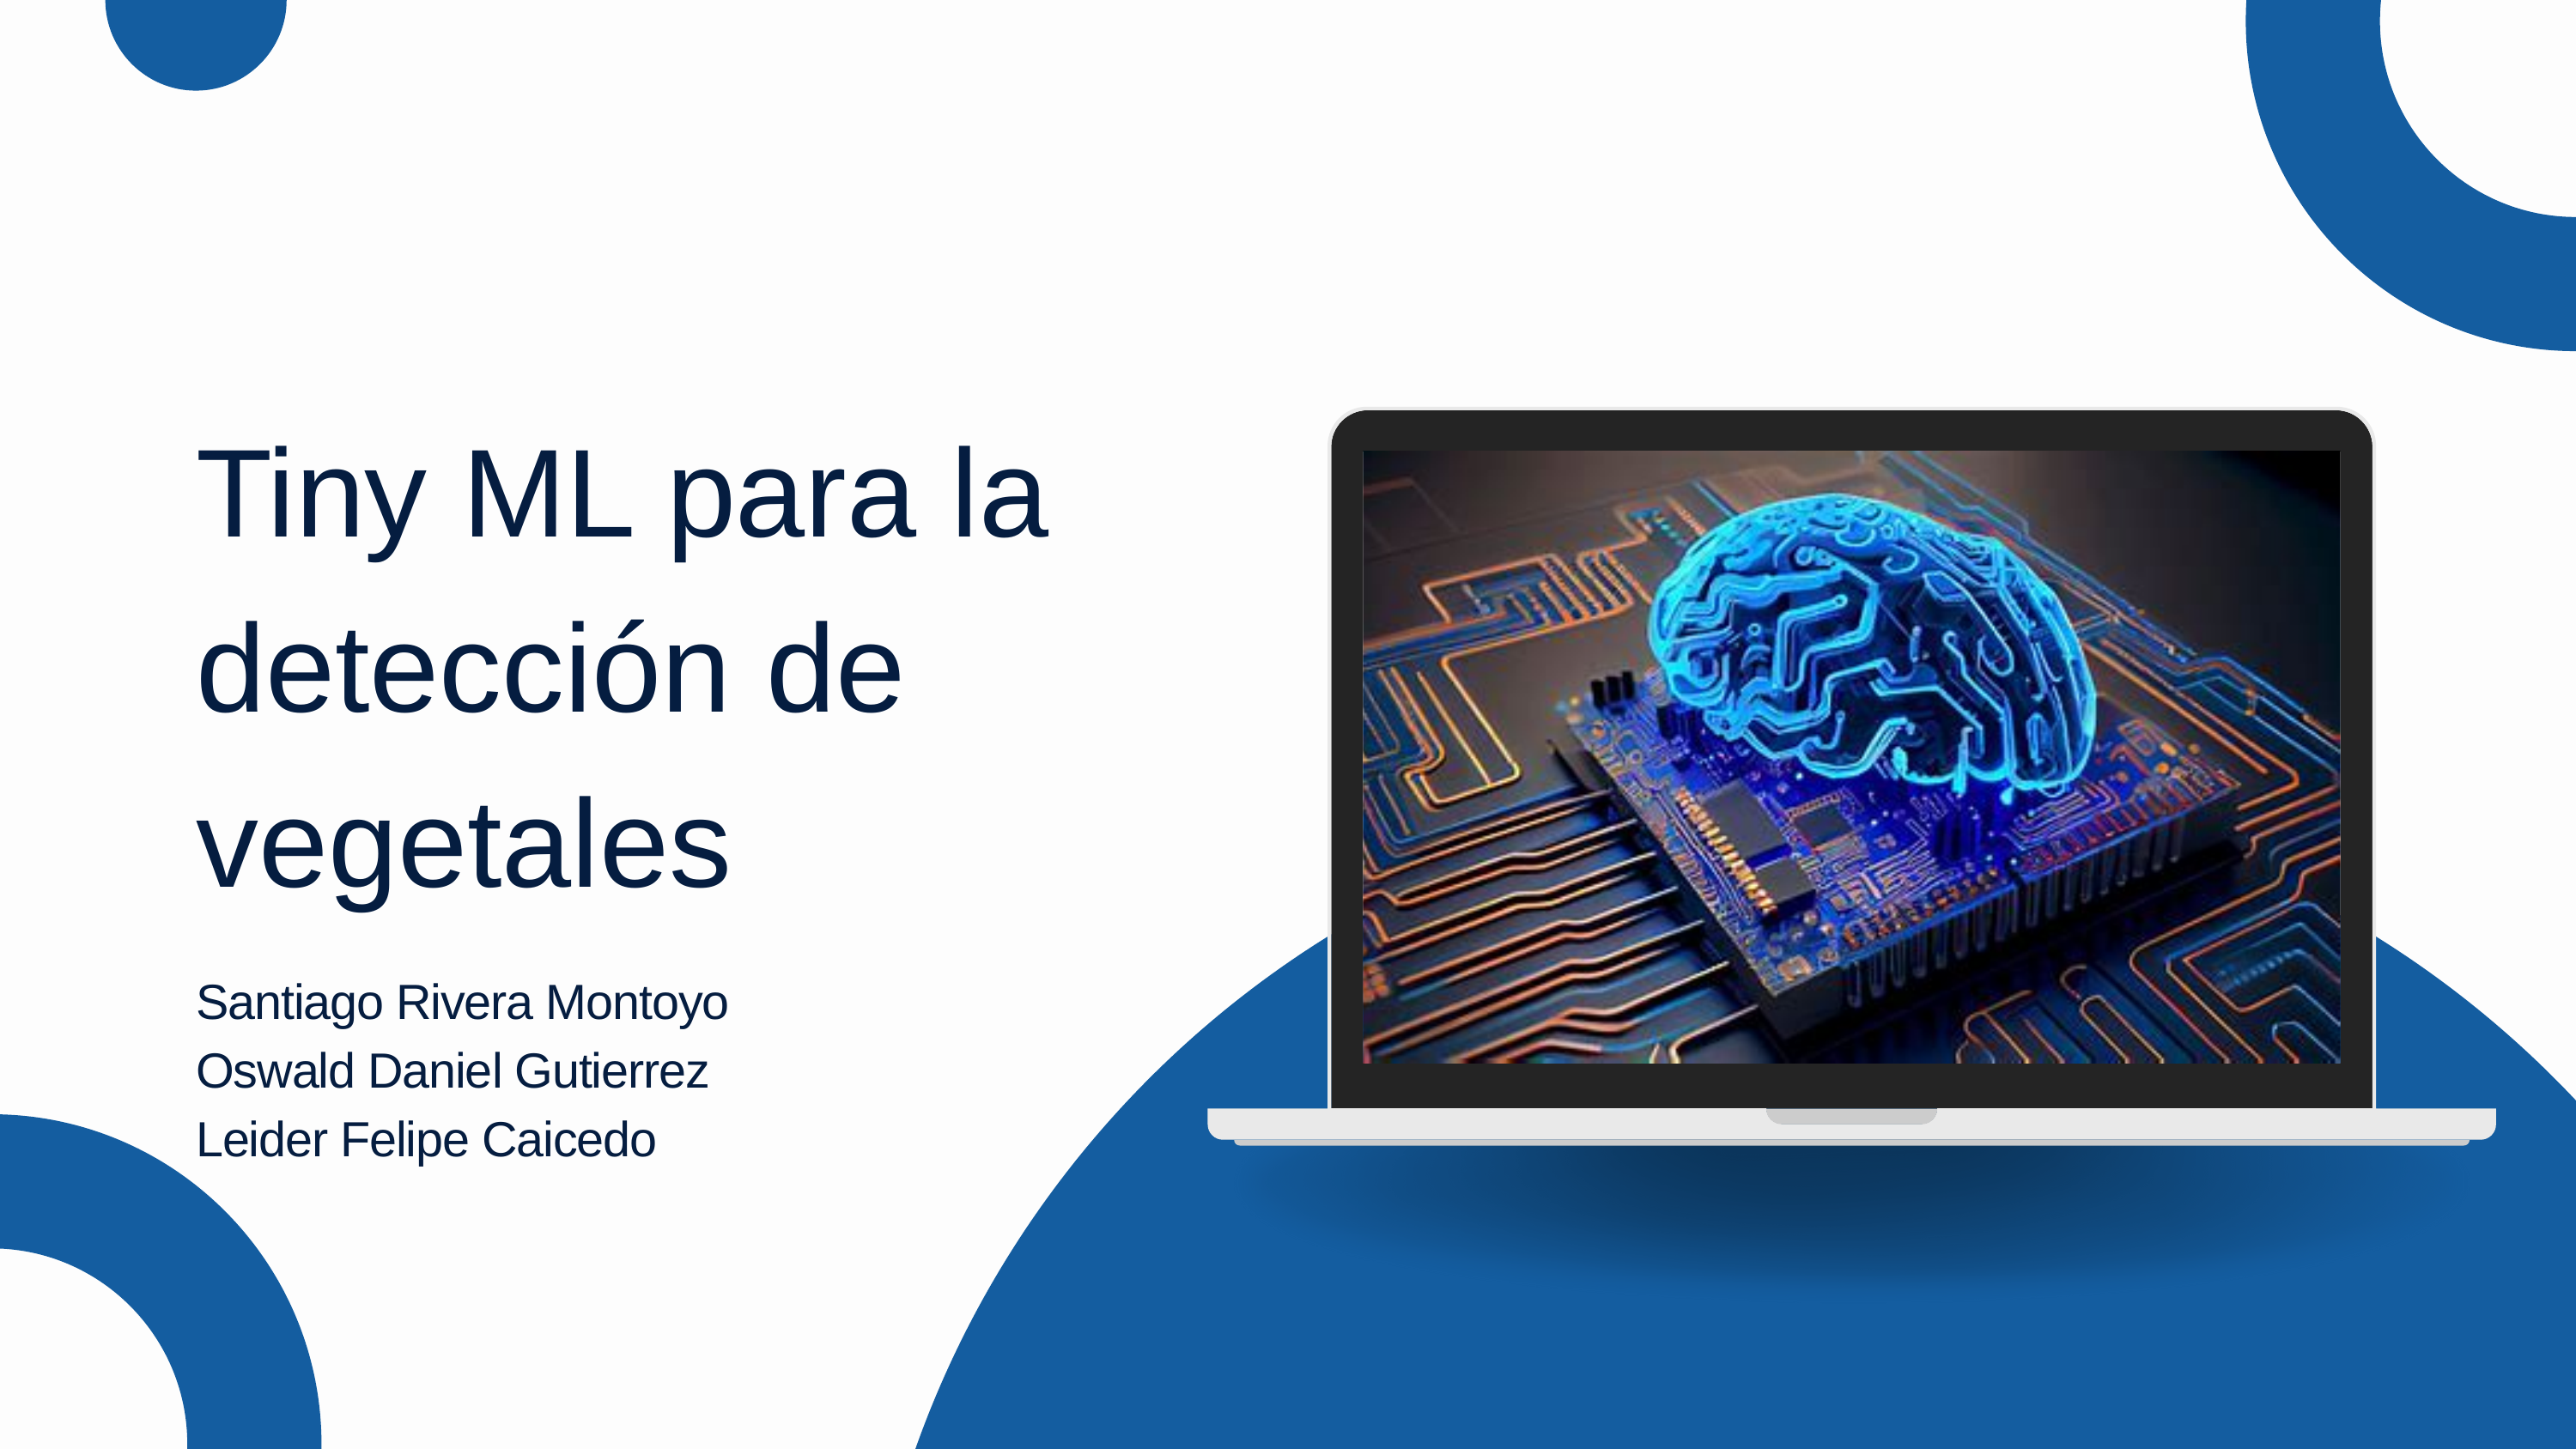

Tiny ML para la detección de vegetales

Santiago Rivera Montoyo
Oswald Daniel Gutierrez
Leider Felipe Caicedo